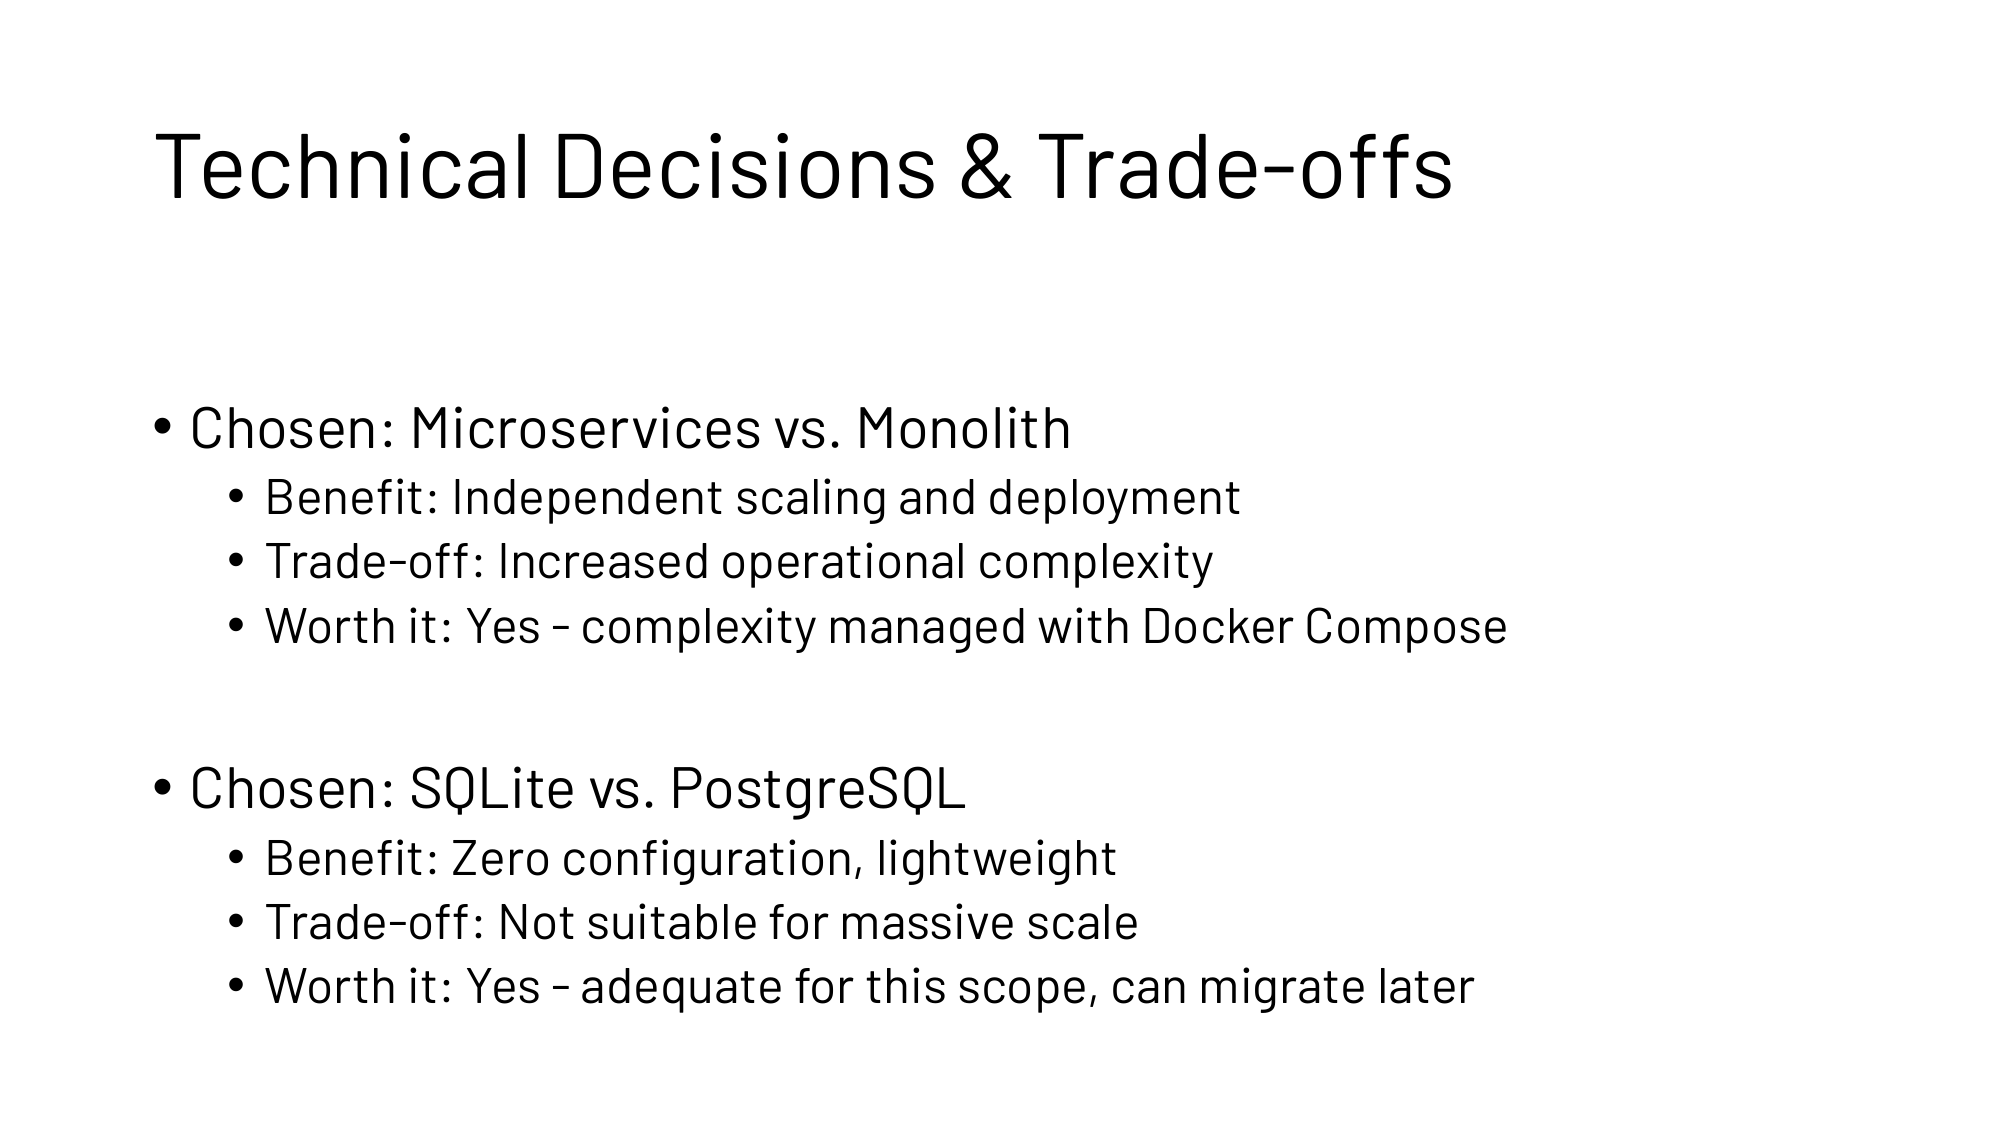

# Technical Decisions & Trade-offs

Chosen: Microservices vs. Monolith
Benefit: Independent scaling and deployment
Trade-off: Increased operational complexity
Worth it: Yes - complexity managed with Docker Compose

Chosen: SQLite vs. PostgreSQL
Benefit: Zero configuration, lightweight
Trade-off: Not suitable for massive scale
Worth it: Yes - adequate for this scope, can migrate later

Chosen: Server-Authoritative Game Loop
Benefit: Prevents cheating, fair gameplay
Trade-off: Higher server load
Worth it: Yes - essential for competitive gaming

Chosen: ELK Stack vs. Cloud Logging
Benefit: Full control, no vendor lock-in
Trade-off: More operational overhead
Worth it: Yes - learning opportunity and cost savings

Chosen: Solidity Smart Contracts
Benefit: Immutable tournament records
Trade-off: Blockchain transaction costs
Worth it: Yes - demonstrates blockchain integration